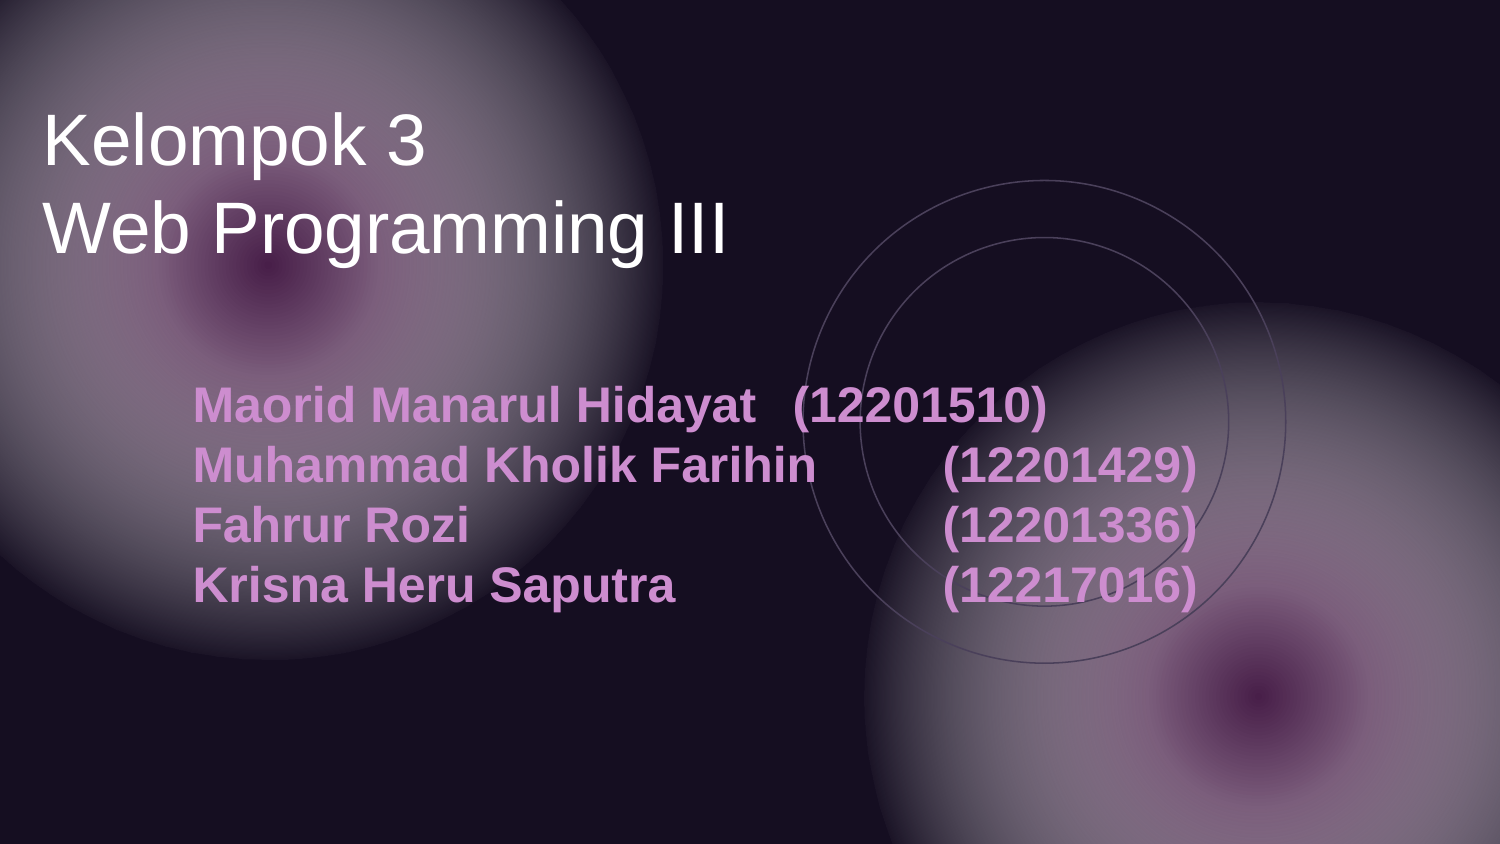

Kelompok 3
Web Programming III

Maorid Manarul Hidayat 	(12201510)
Muhammad Kholik Farihin	(12201429)
Fahrur Rozi				(12201336)
Krisna Heru Saputra 		(12217016)